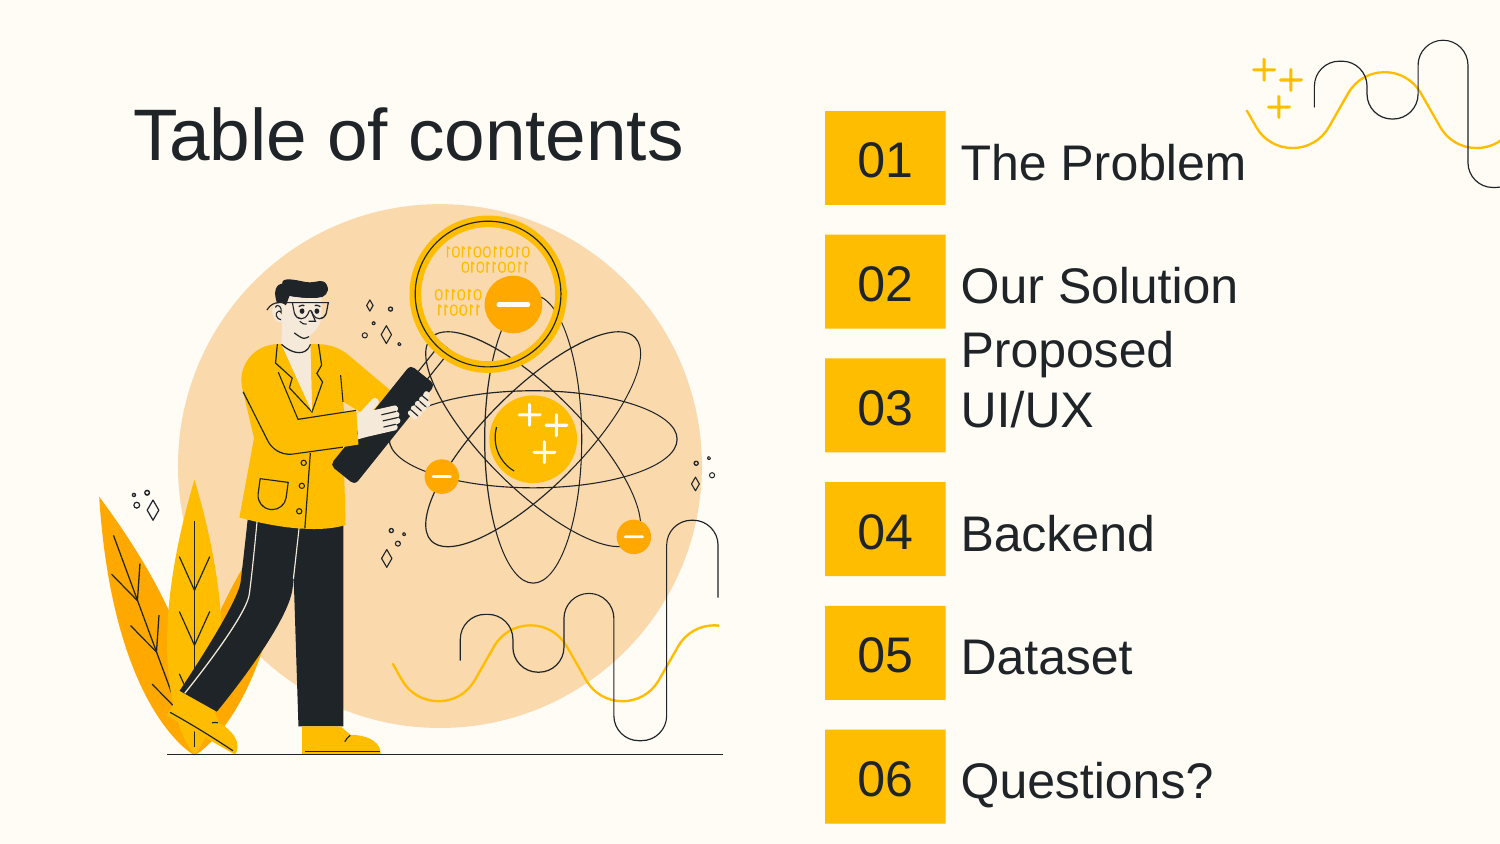

# Table of contents
01
The Problem

02
Our Solution
03
Proposed UI/UX
04
Backend
05
Dataset
06
Questions?